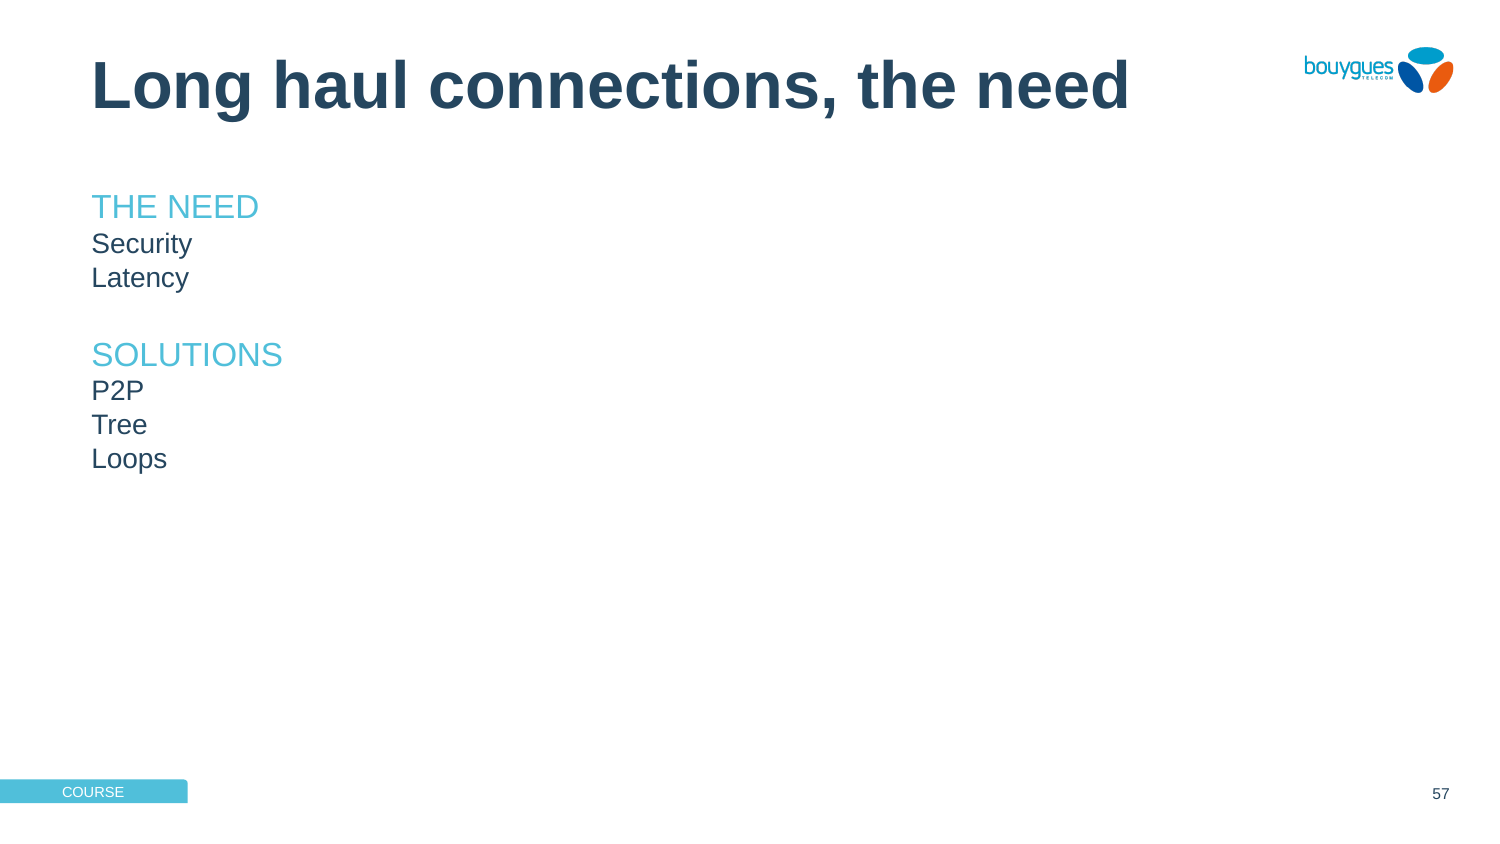

# Long haul connections, the need
The need
Security
Latency

Solutions
P2P
Tree
Loops
57